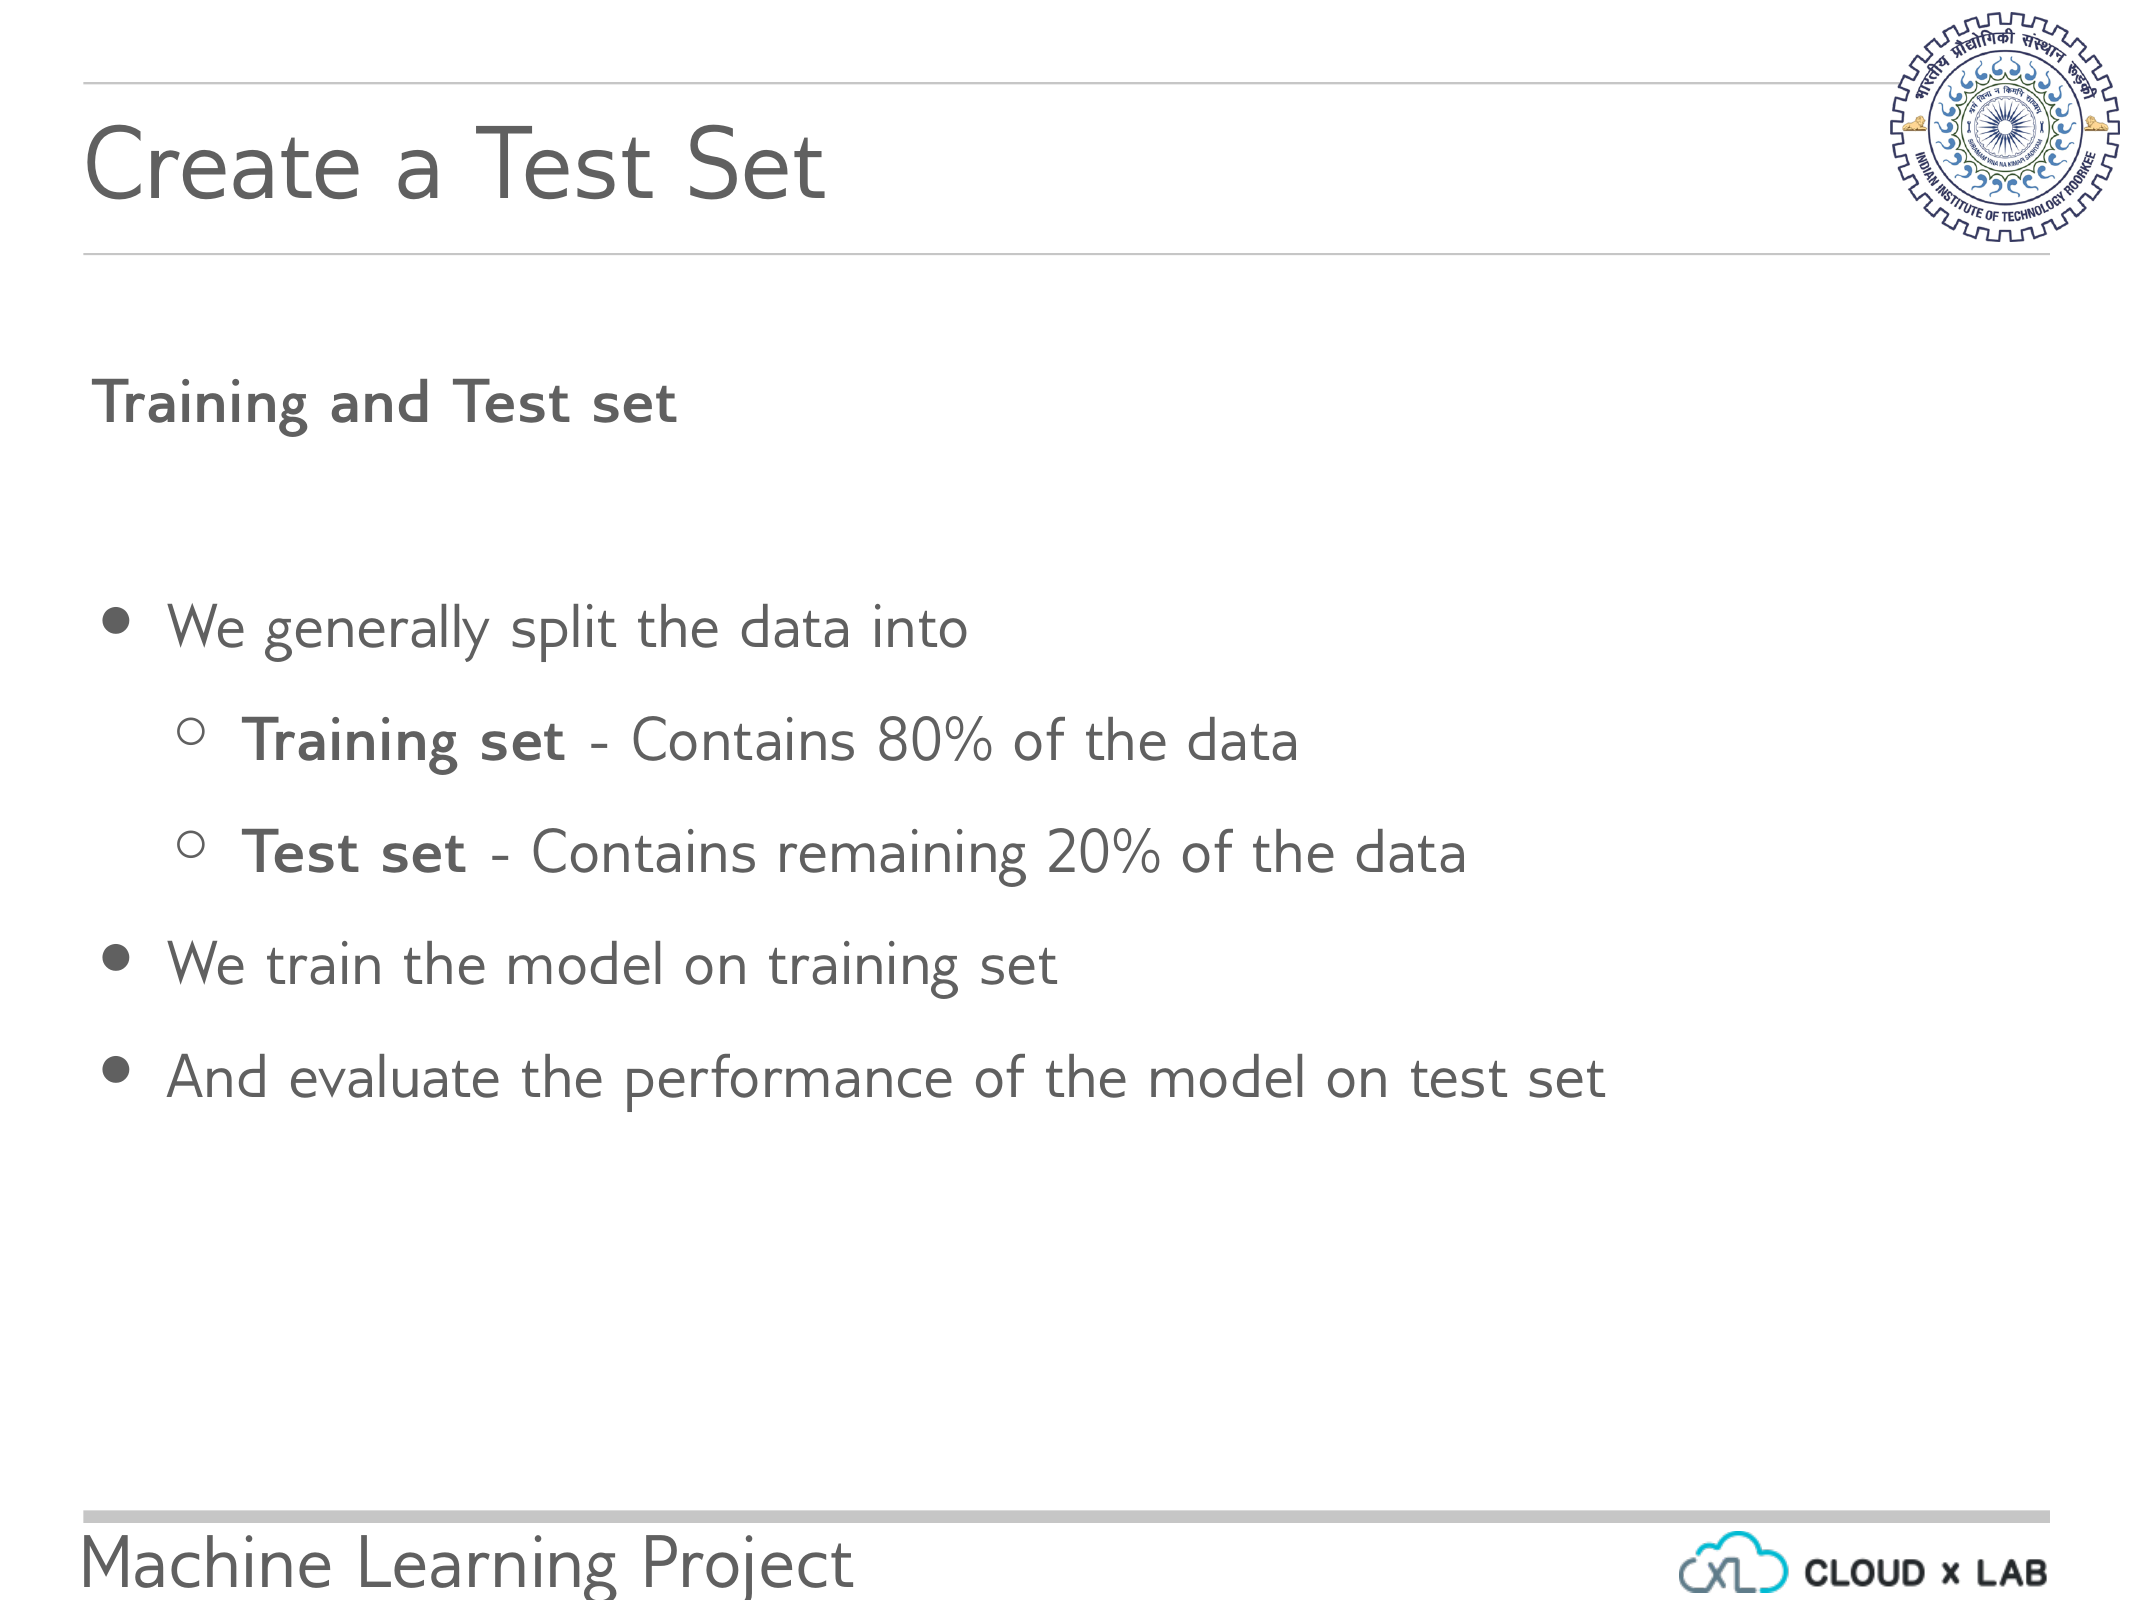

Create a Test Set
Training and Test set

We generally split the data into
Training set - Contains 80% of the data
Test set - Contains remaining 20% of the data
We train the model on training set
And evaluate the performance of the model on test set